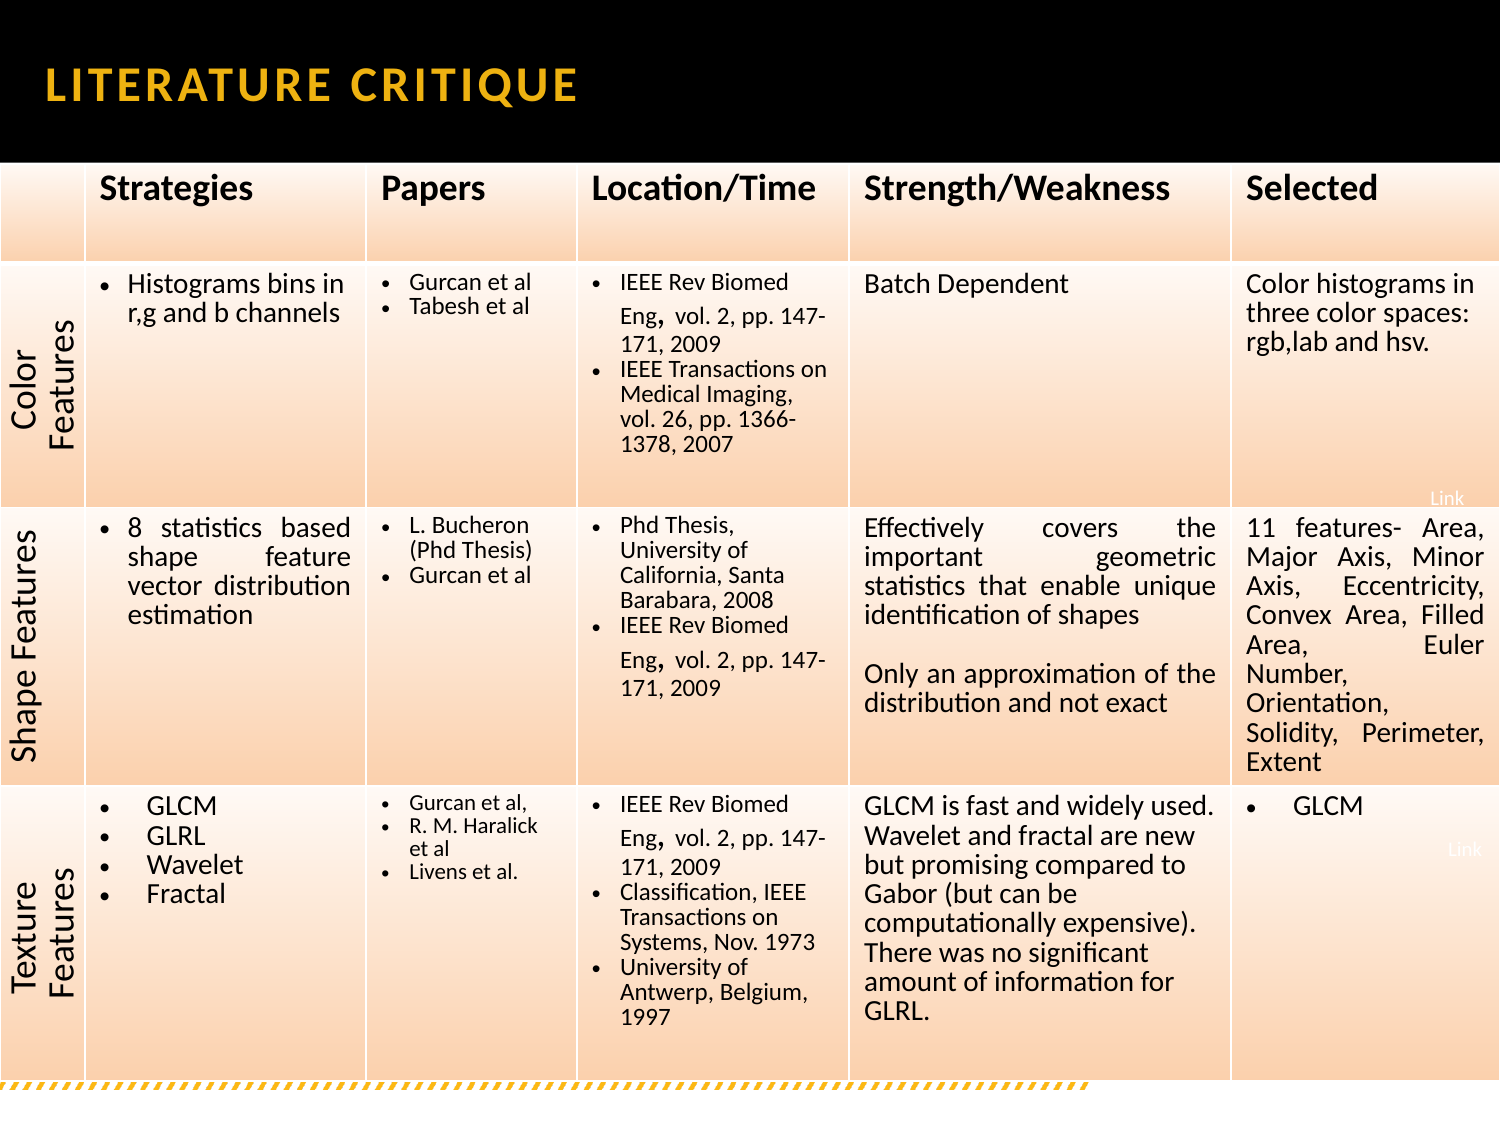

# literature critique

|  | Strategies | Papers | Location/Time | Strength/Weakness | Selected |
| --- | --- | --- | --- | --- | --- |
| Color Features | Histograms bins in r,g and b channels | Gurcan et al Tabesh et al | IEEE Rev Biomed Eng, vol. 2, pp. 147-171, 2009 IEEE Transactions on Medical Imaging, vol. 26, pp. 1366-1378, 2007 | Batch Dependent | Color histograms in three color spaces: rgb,lab and hsv. |
| Shape Features | 8 statistics based shape feature vector distribution estimation | L. Bucheron (Phd Thesis) Gurcan et al | Phd Thesis, University of California, Santa Barabara, 2008 IEEE Rev Biomed Eng, vol. 2, pp. 147-171, 2009 | Effectively covers the important geometric statistics that enable unique identification of shapes Only an approximation of the distribution and not exact | 11 features- Area, Major Axis, Minor Axis, Eccentricity, Convex Area, Filled Area, Euler Number, Orientation, Solidity, Perimeter, Extent |
| Texture Features | GLCM GLRL Wavelet Fractal | Gurcan et al, R. M. Haralick et al Livens et al. | IEEE Rev Biomed Eng, vol. 2, pp. 147-171, 2009 Classification, IEEE Transactions on Systems, Nov. 1973 University of Antwerp, Belgium, 1997 | GLCM is fast and widely used. Wavelet and fractal are new but promising compared to Gabor (but can be computationally expensive). There was no significant amount of information for GLRL. | GLCM |
Link
Link
Link